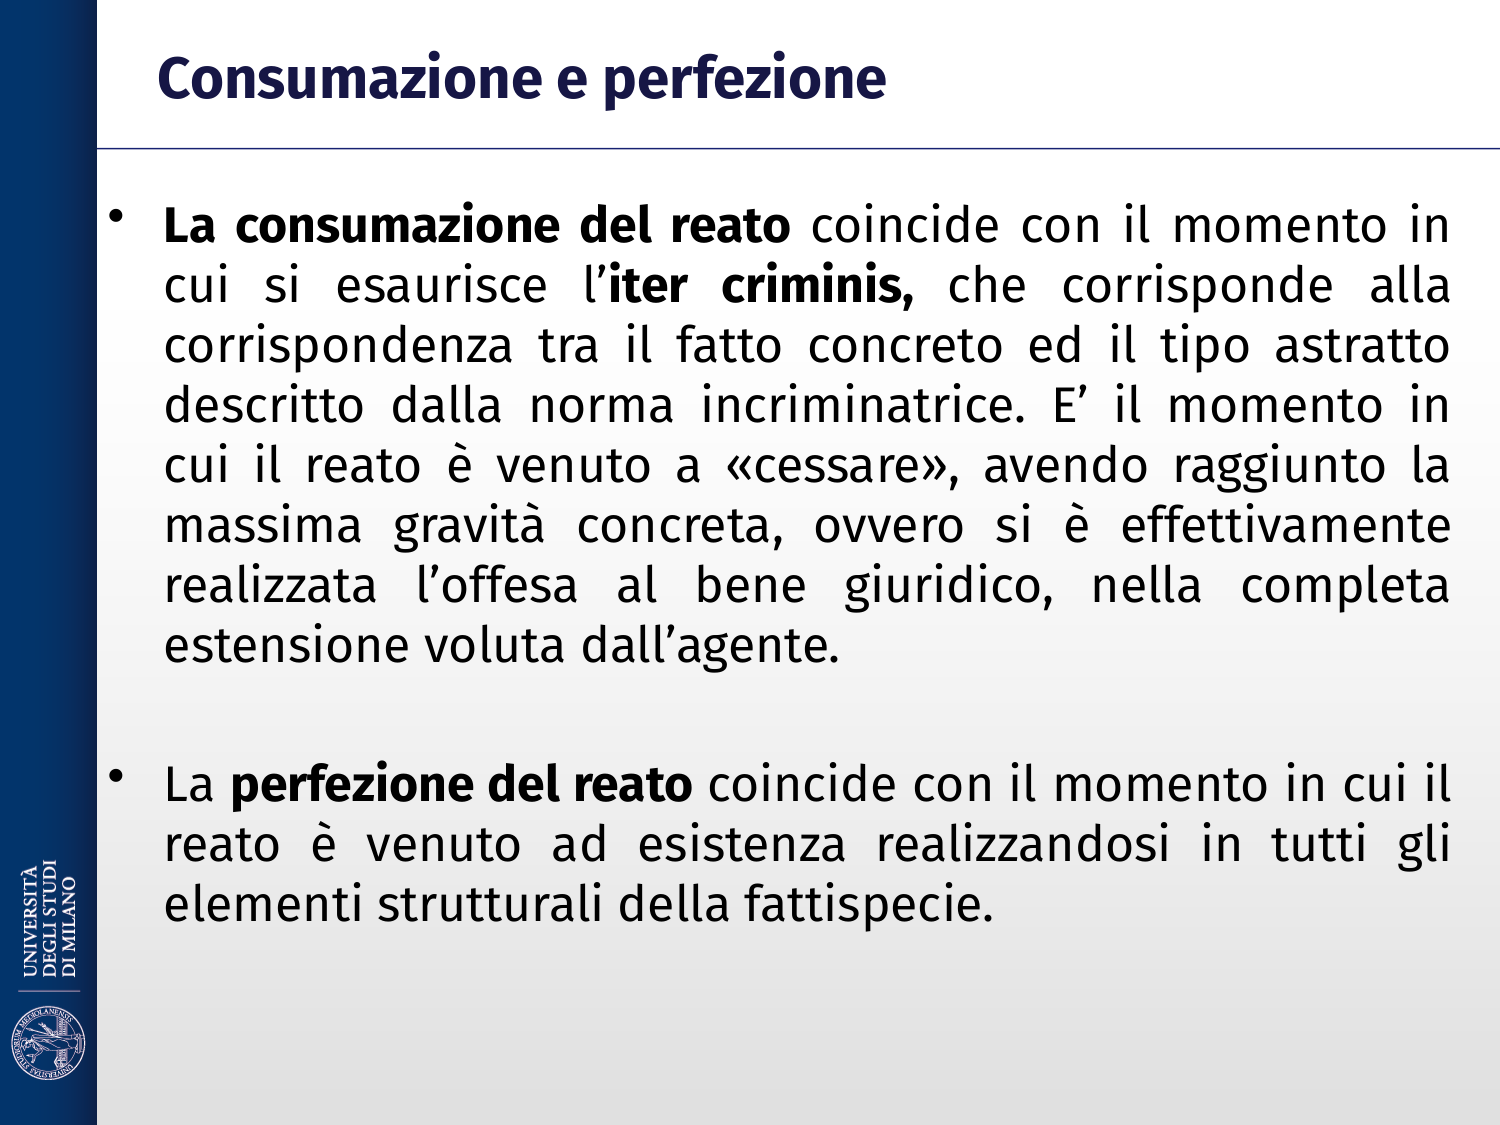

# Consumazione e perfezione
La consumazione del reato coincide con il momento in cui si esaurisce l’iter criminis, che corrisponde alla corrispondenza tra il fatto concreto ed il tipo astratto descritto dalla norma incriminatrice. E’ il momento in cui il reato è venuto a «cessare», avendo raggiunto la massima gravità concreta, ovvero si è effettivamente realizzata l’offesa al bene giuridico, nella completa estensione voluta dall’agente.

La perfezione del reato coincide con il momento in cui il reato è venuto ad esistenza realizzandosi in tutti gli elementi strutturali della fattispecie.